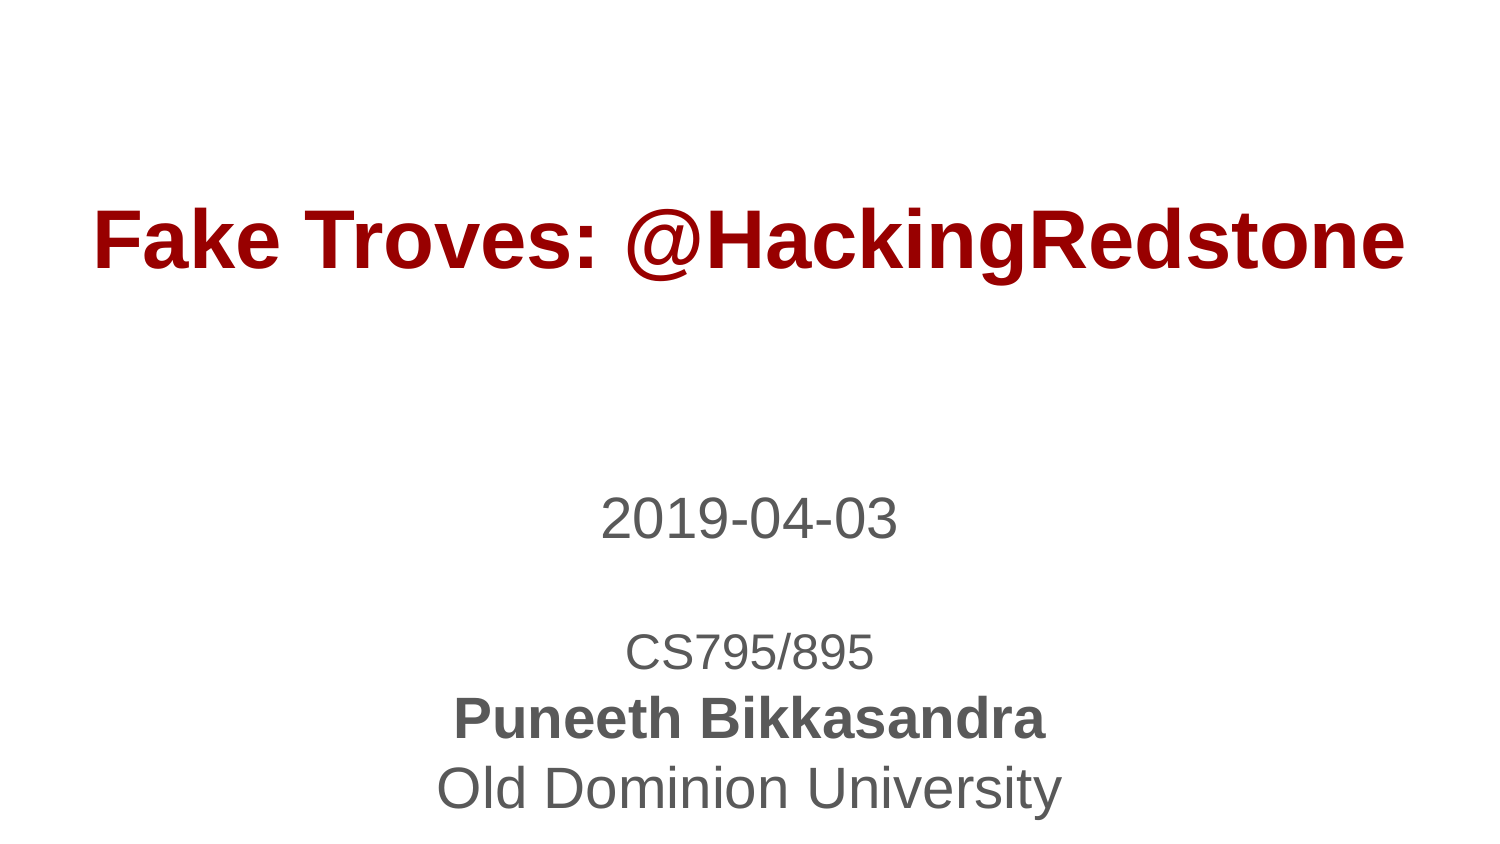

# Fake Troves: @HackingRedstone
2019-04-03

CS795/895
Puneeth Bikkasandra
Old Dominion University